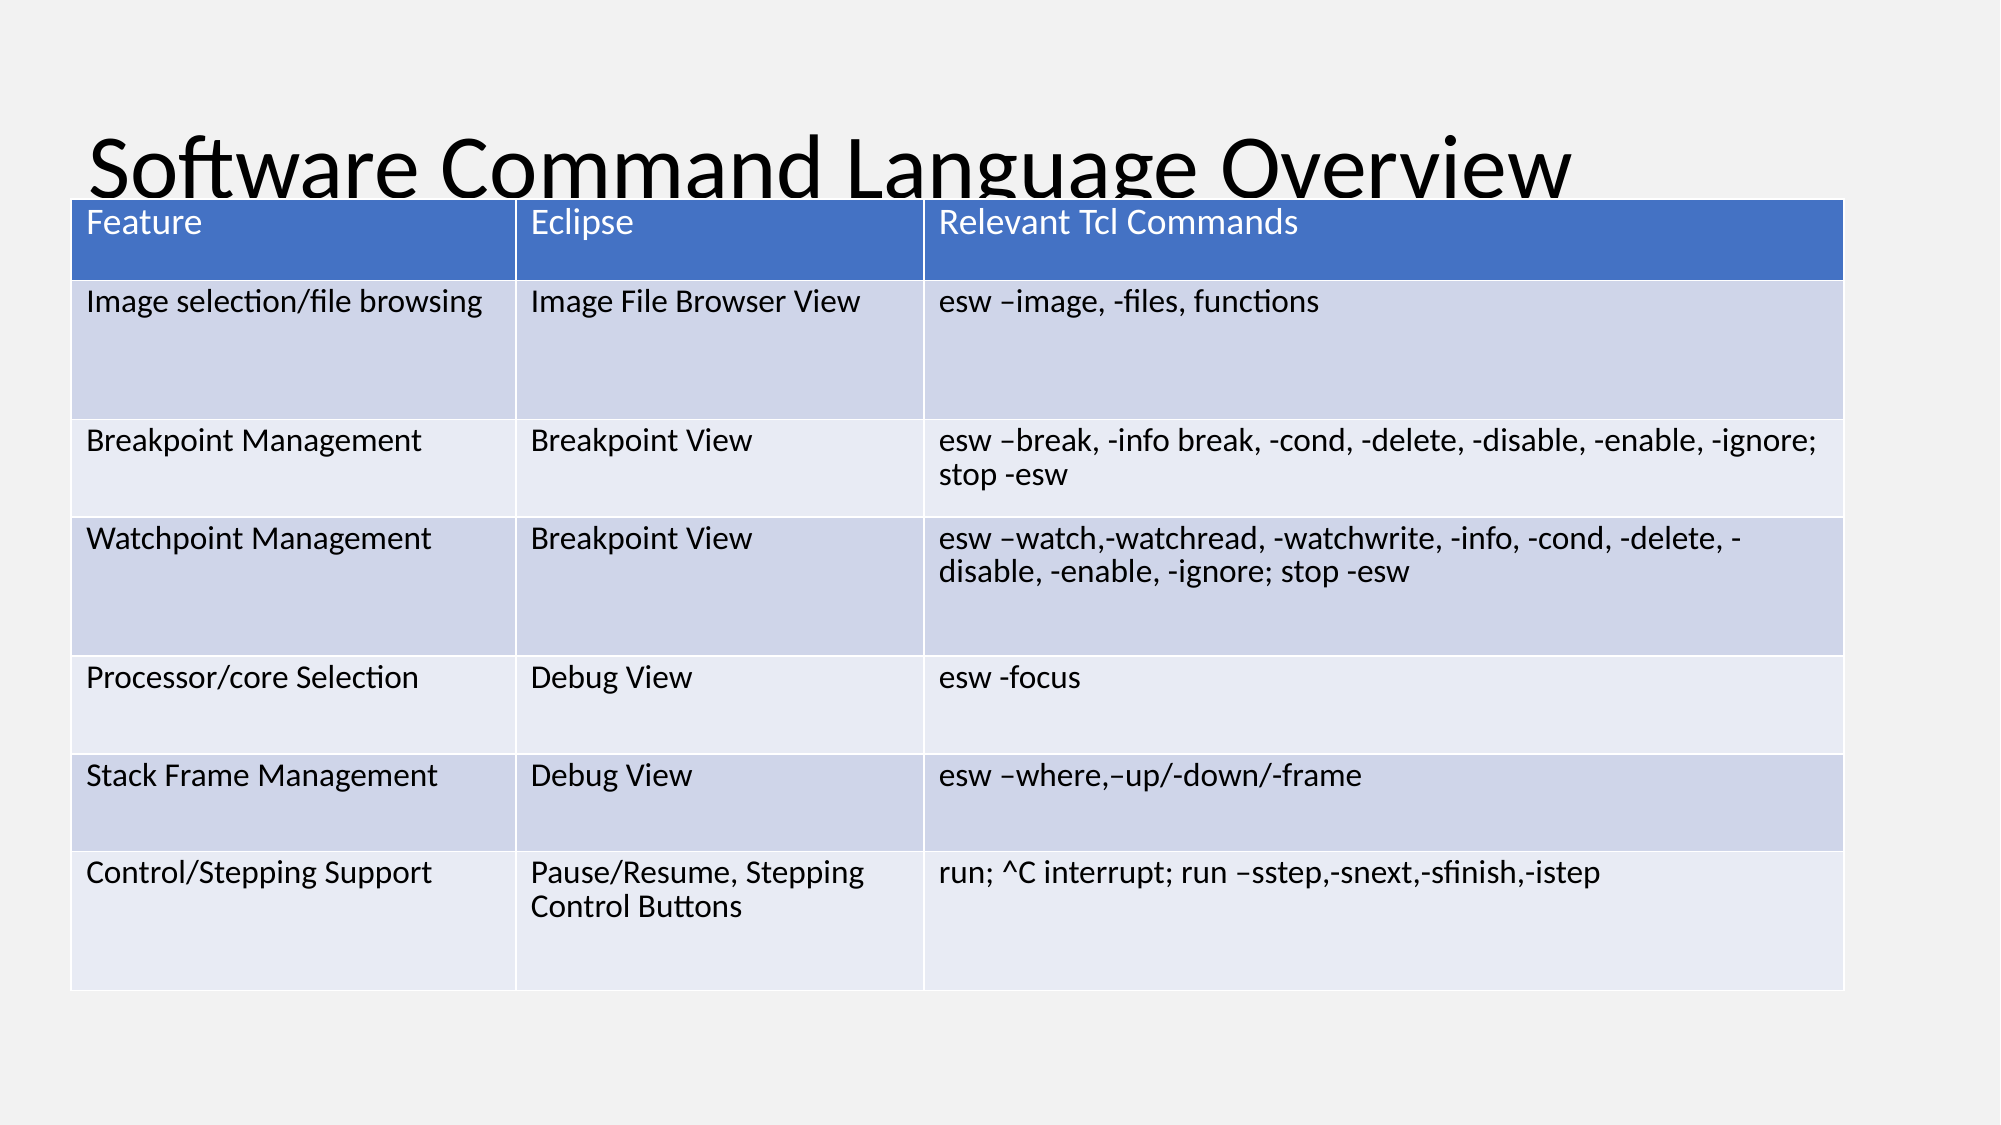

# Software Command Language Overview
| Feature | Eclipse | Relevant Tcl Commands |
| --- | --- | --- |
| Image selection/file browsing | Image File Browser View | esw –image, -files, functions |
| Breakpoint Management | Breakpoint View | esw –break, -info break, -cond, -delete, -disable, -enable, -ignore; stop -esw |
| Watchpoint Management | Breakpoint View | esw –watch,-watchread, -watchwrite, -info, -cond, -delete, -disable, -enable, -ignore; stop -esw |
| Processor/core Selection | Debug View | esw -focus |
| Stack Frame Management | Debug View | esw –where,–up/-down/-frame |
| Control/Stepping Support | Pause/Resume, Stepping Control Buttons | run; ^C interrupt; run –sstep,-snext,-sfinish,-istep |